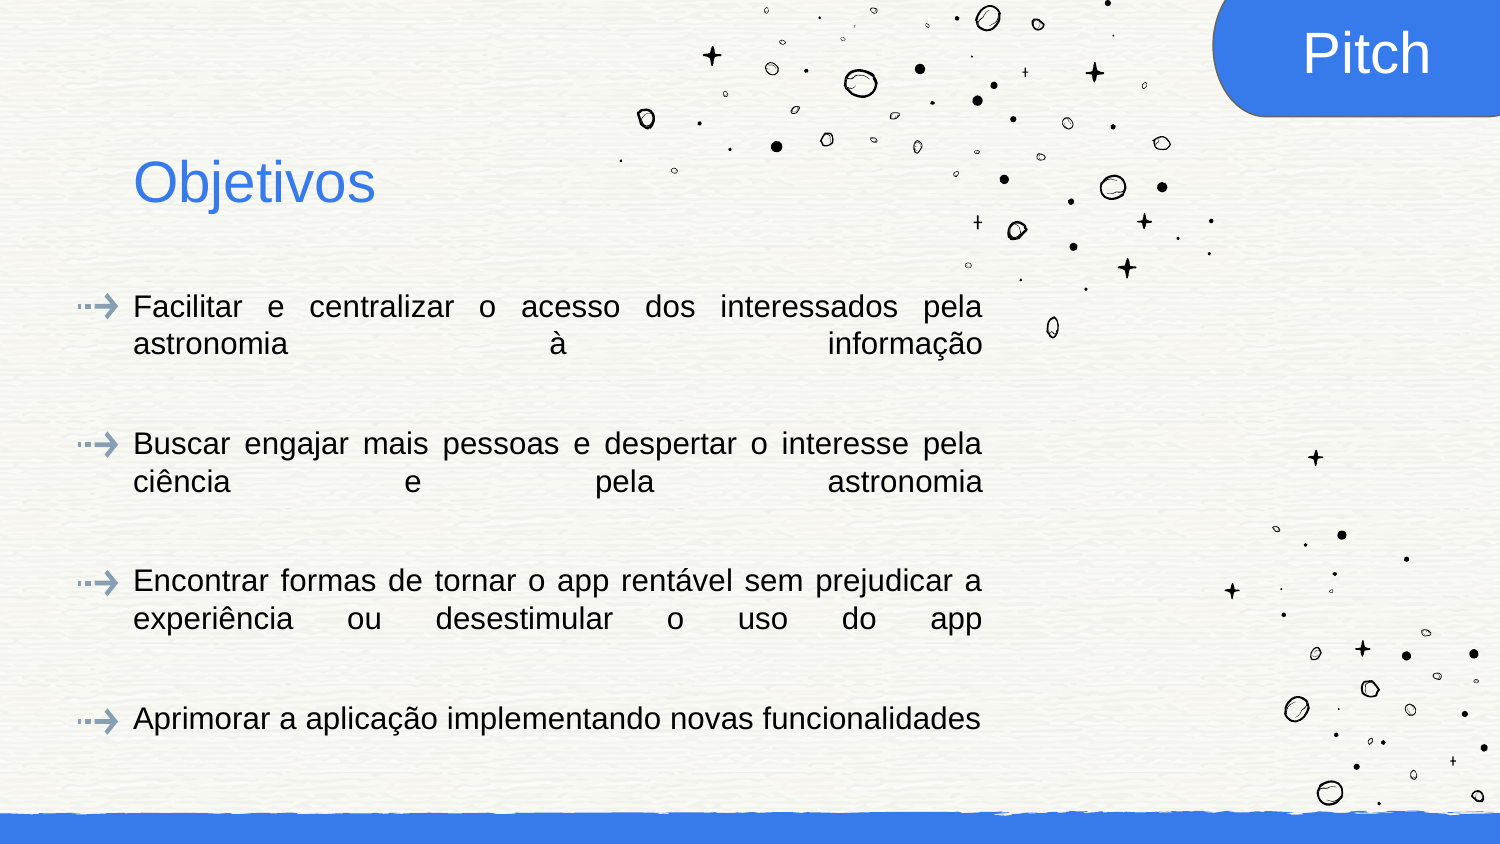

# Pitch
Objetivos
Facilitar e centralizar o acesso dos interessados pela astronomia à informação
Buscar engajar mais pessoas e despertar o interesse pela ciência e pela astronomia
Encontrar formas de tornar o app rentável sem prejudicar a experiência ou desestimular o uso do app
Aprimorar a aplicação implementando novas funcionalidades